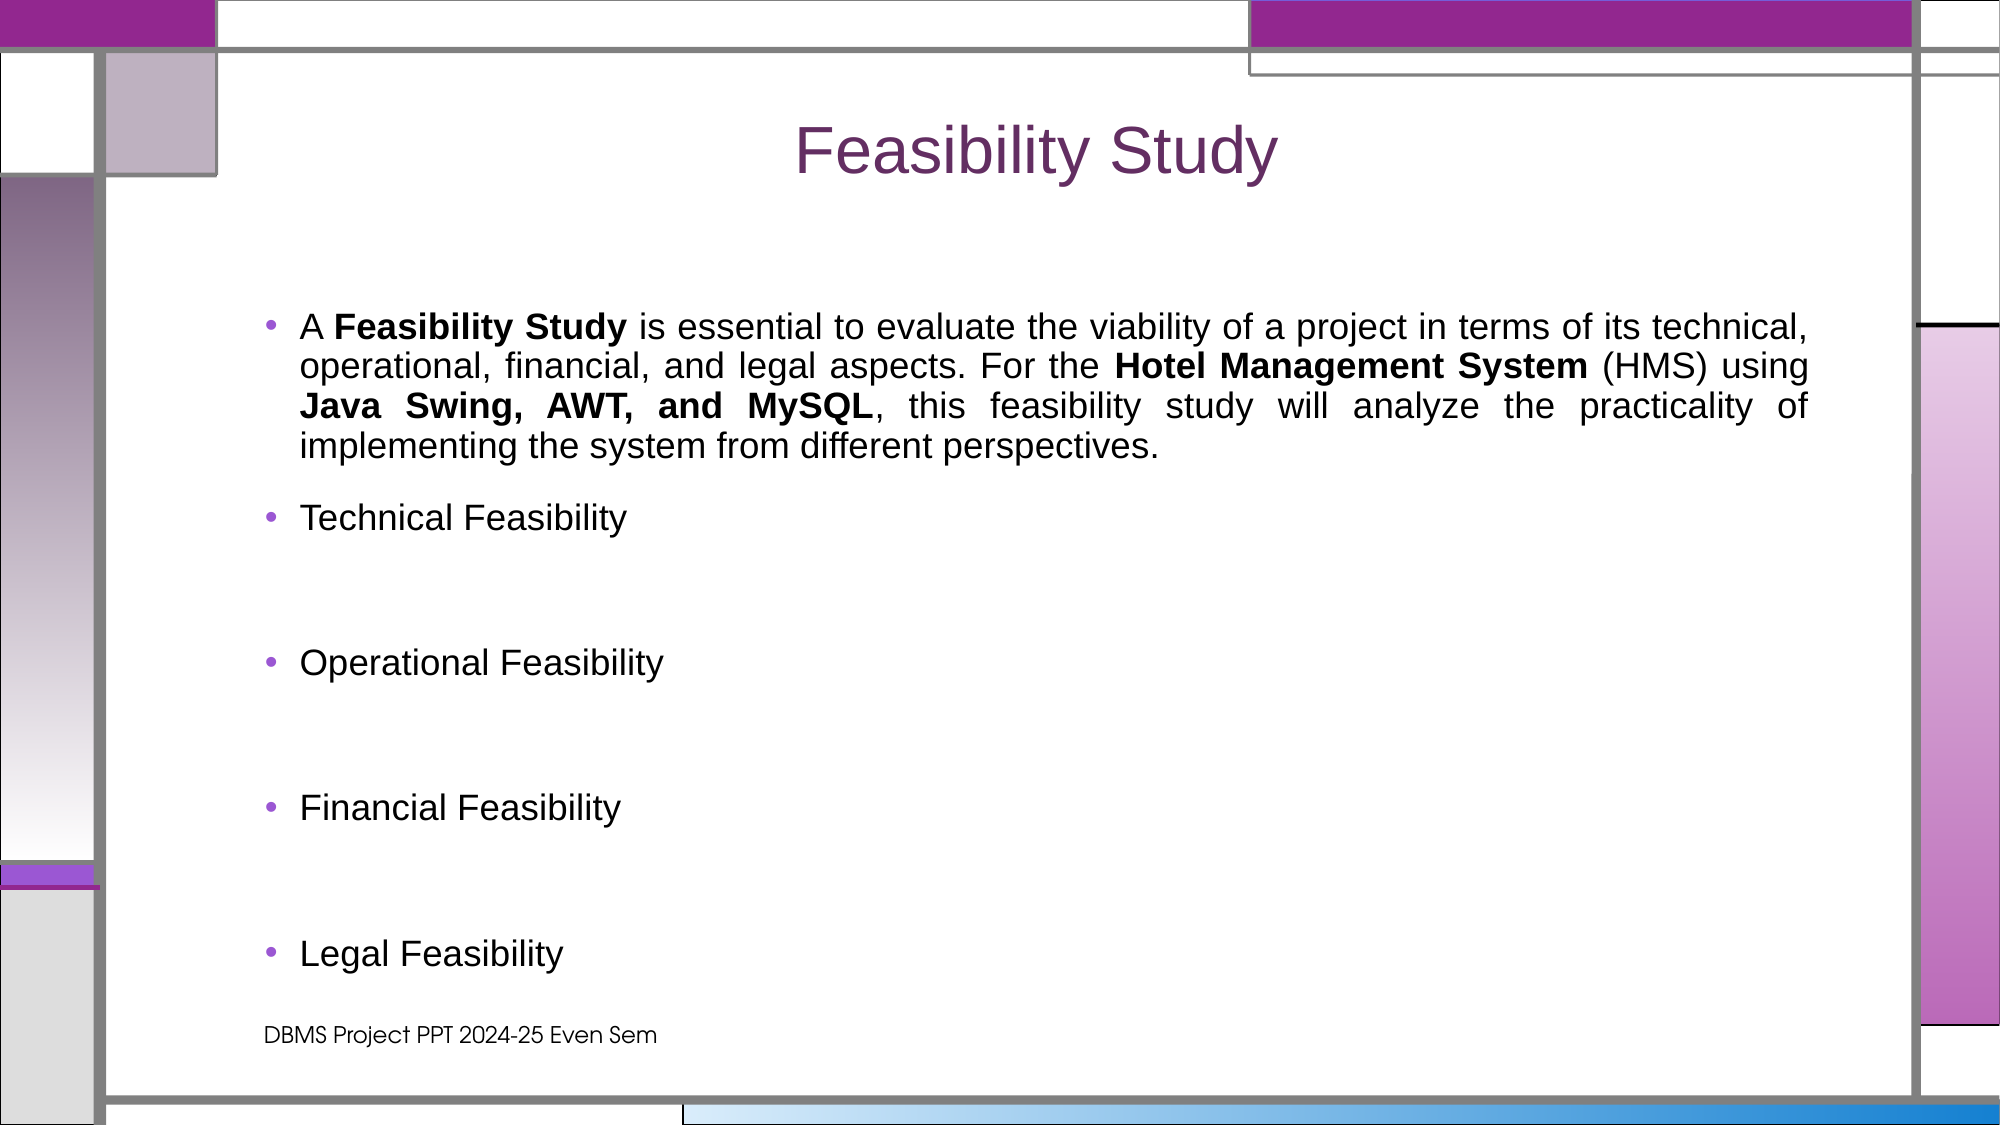

# Feasibility Study
A Feasibility Study is essential to evaluate the viability of a project in terms of its technical, operational, financial, and legal aspects. For the Hotel Management System (HMS) using Java Swing, AWT, and MySQL, this feasibility study will analyze the practicality of implementing the system from different perspectives.
Technical Feasibility

Operational Feasibility

Financial Feasibility

Legal Feasibility

DBMS Project PPT 2024-25 Even Sem